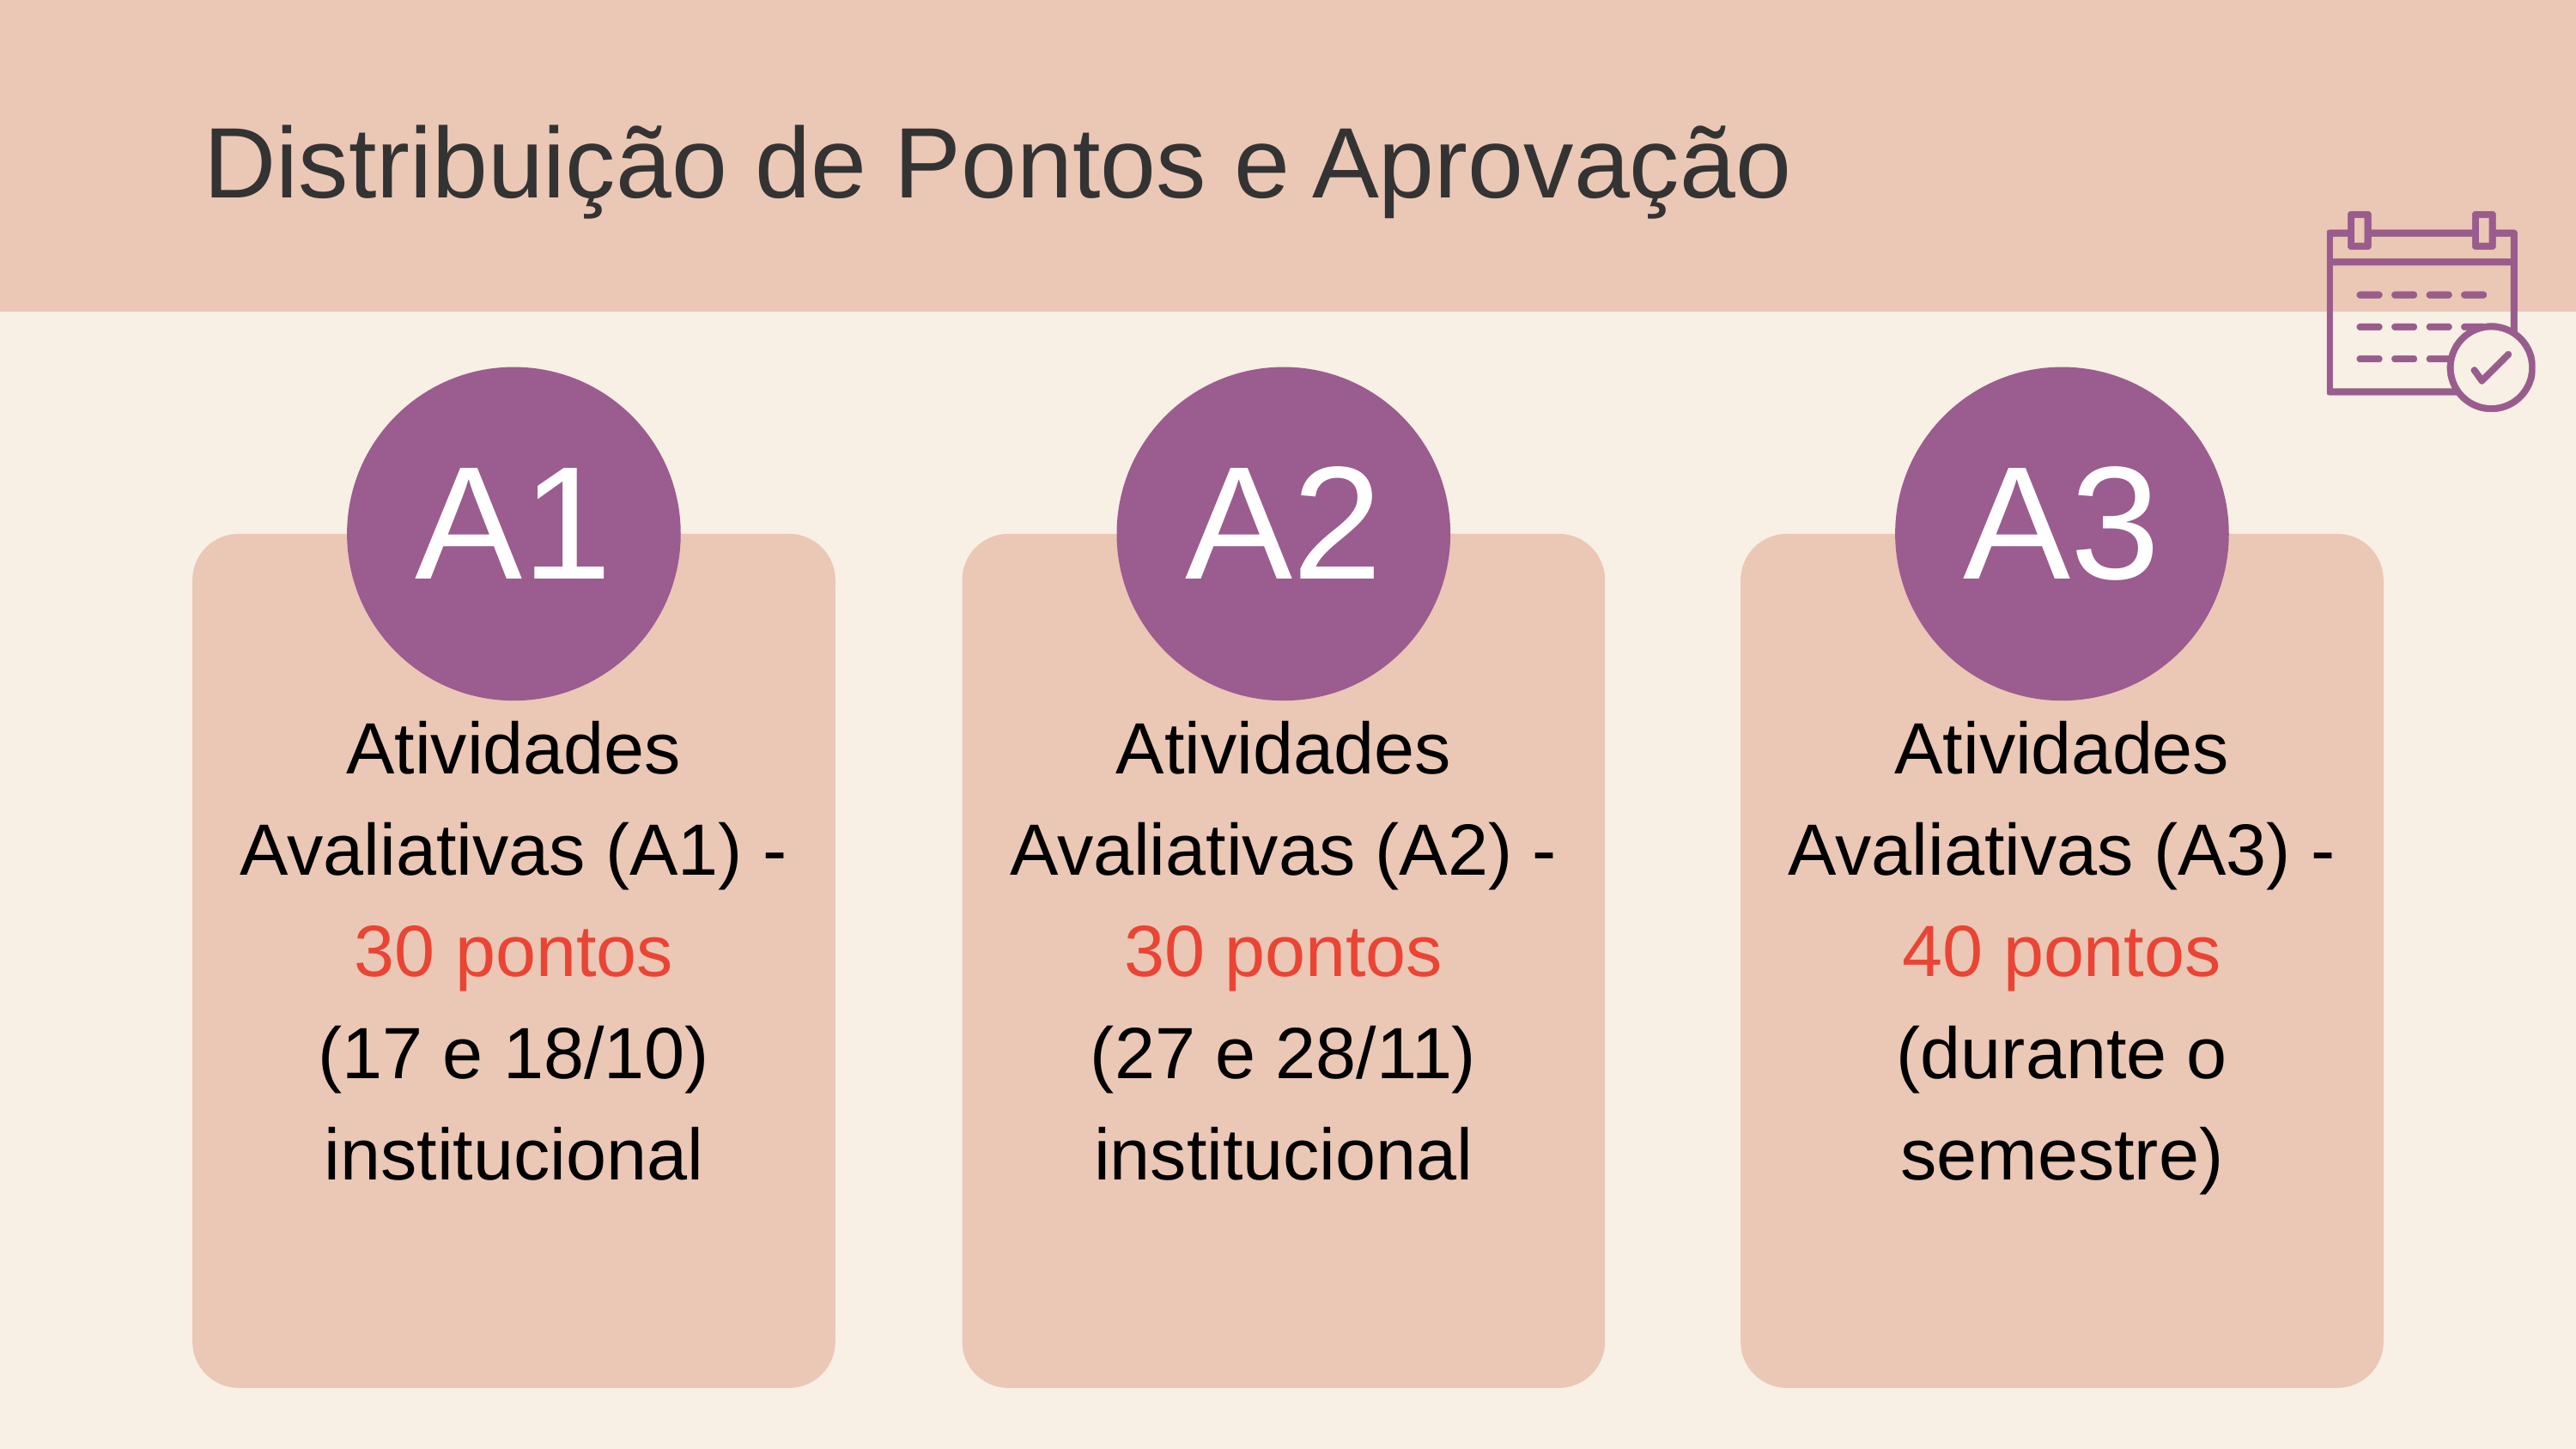

Distribuição de Pontos e Aprovação

A1

A2

A3

Atividades Avaliativas (A1) - 30 pontos
(17 e 18/10)
institucional

Atividades Avaliativas (A2) - 30 pontos
(27 e 28/11)
institucional

Atividades Avaliativas (A3) - 40 pontos
(durante o semestre)